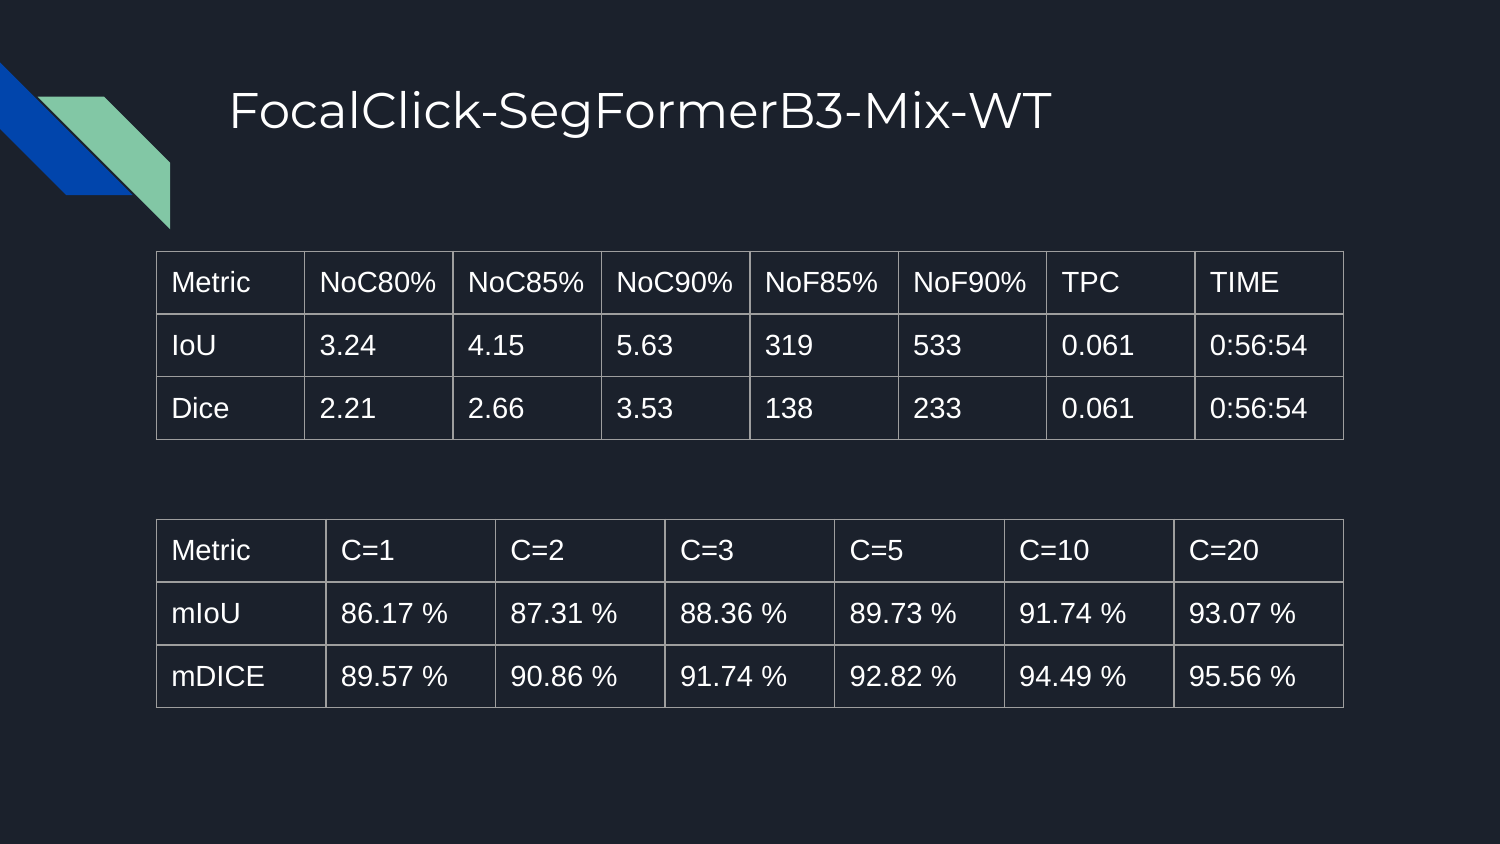

# FocalClick-SegFormerB3-Mix-WT
| Metric | NoC80% | NoC85% | NoC90% | NoF85% | NoF90% | TPC | TIME |
| --- | --- | --- | --- | --- | --- | --- | --- |
| IoU | 3.24 | 4.15 | 5.63 | 319 | 533 | 0.061 | 0:56:54 |
| Dice | 2.21 | 2.66 | 3.53 | 138 | 233 | 0.061 | 0:56:54 |
| Metric | C=1 | C=2 | C=3 | C=5 | C=10 | C=20 |
| --- | --- | --- | --- | --- | --- | --- |
| mIoU | 86.17 % | 87.31 % | 88.36 % | 89.73 % | 91.74 % | 93.07 % |
| mDICE | 89.57 % | 90.86 % | 91.74 % | 92.82 % | 94.49 % | 95.56 % |